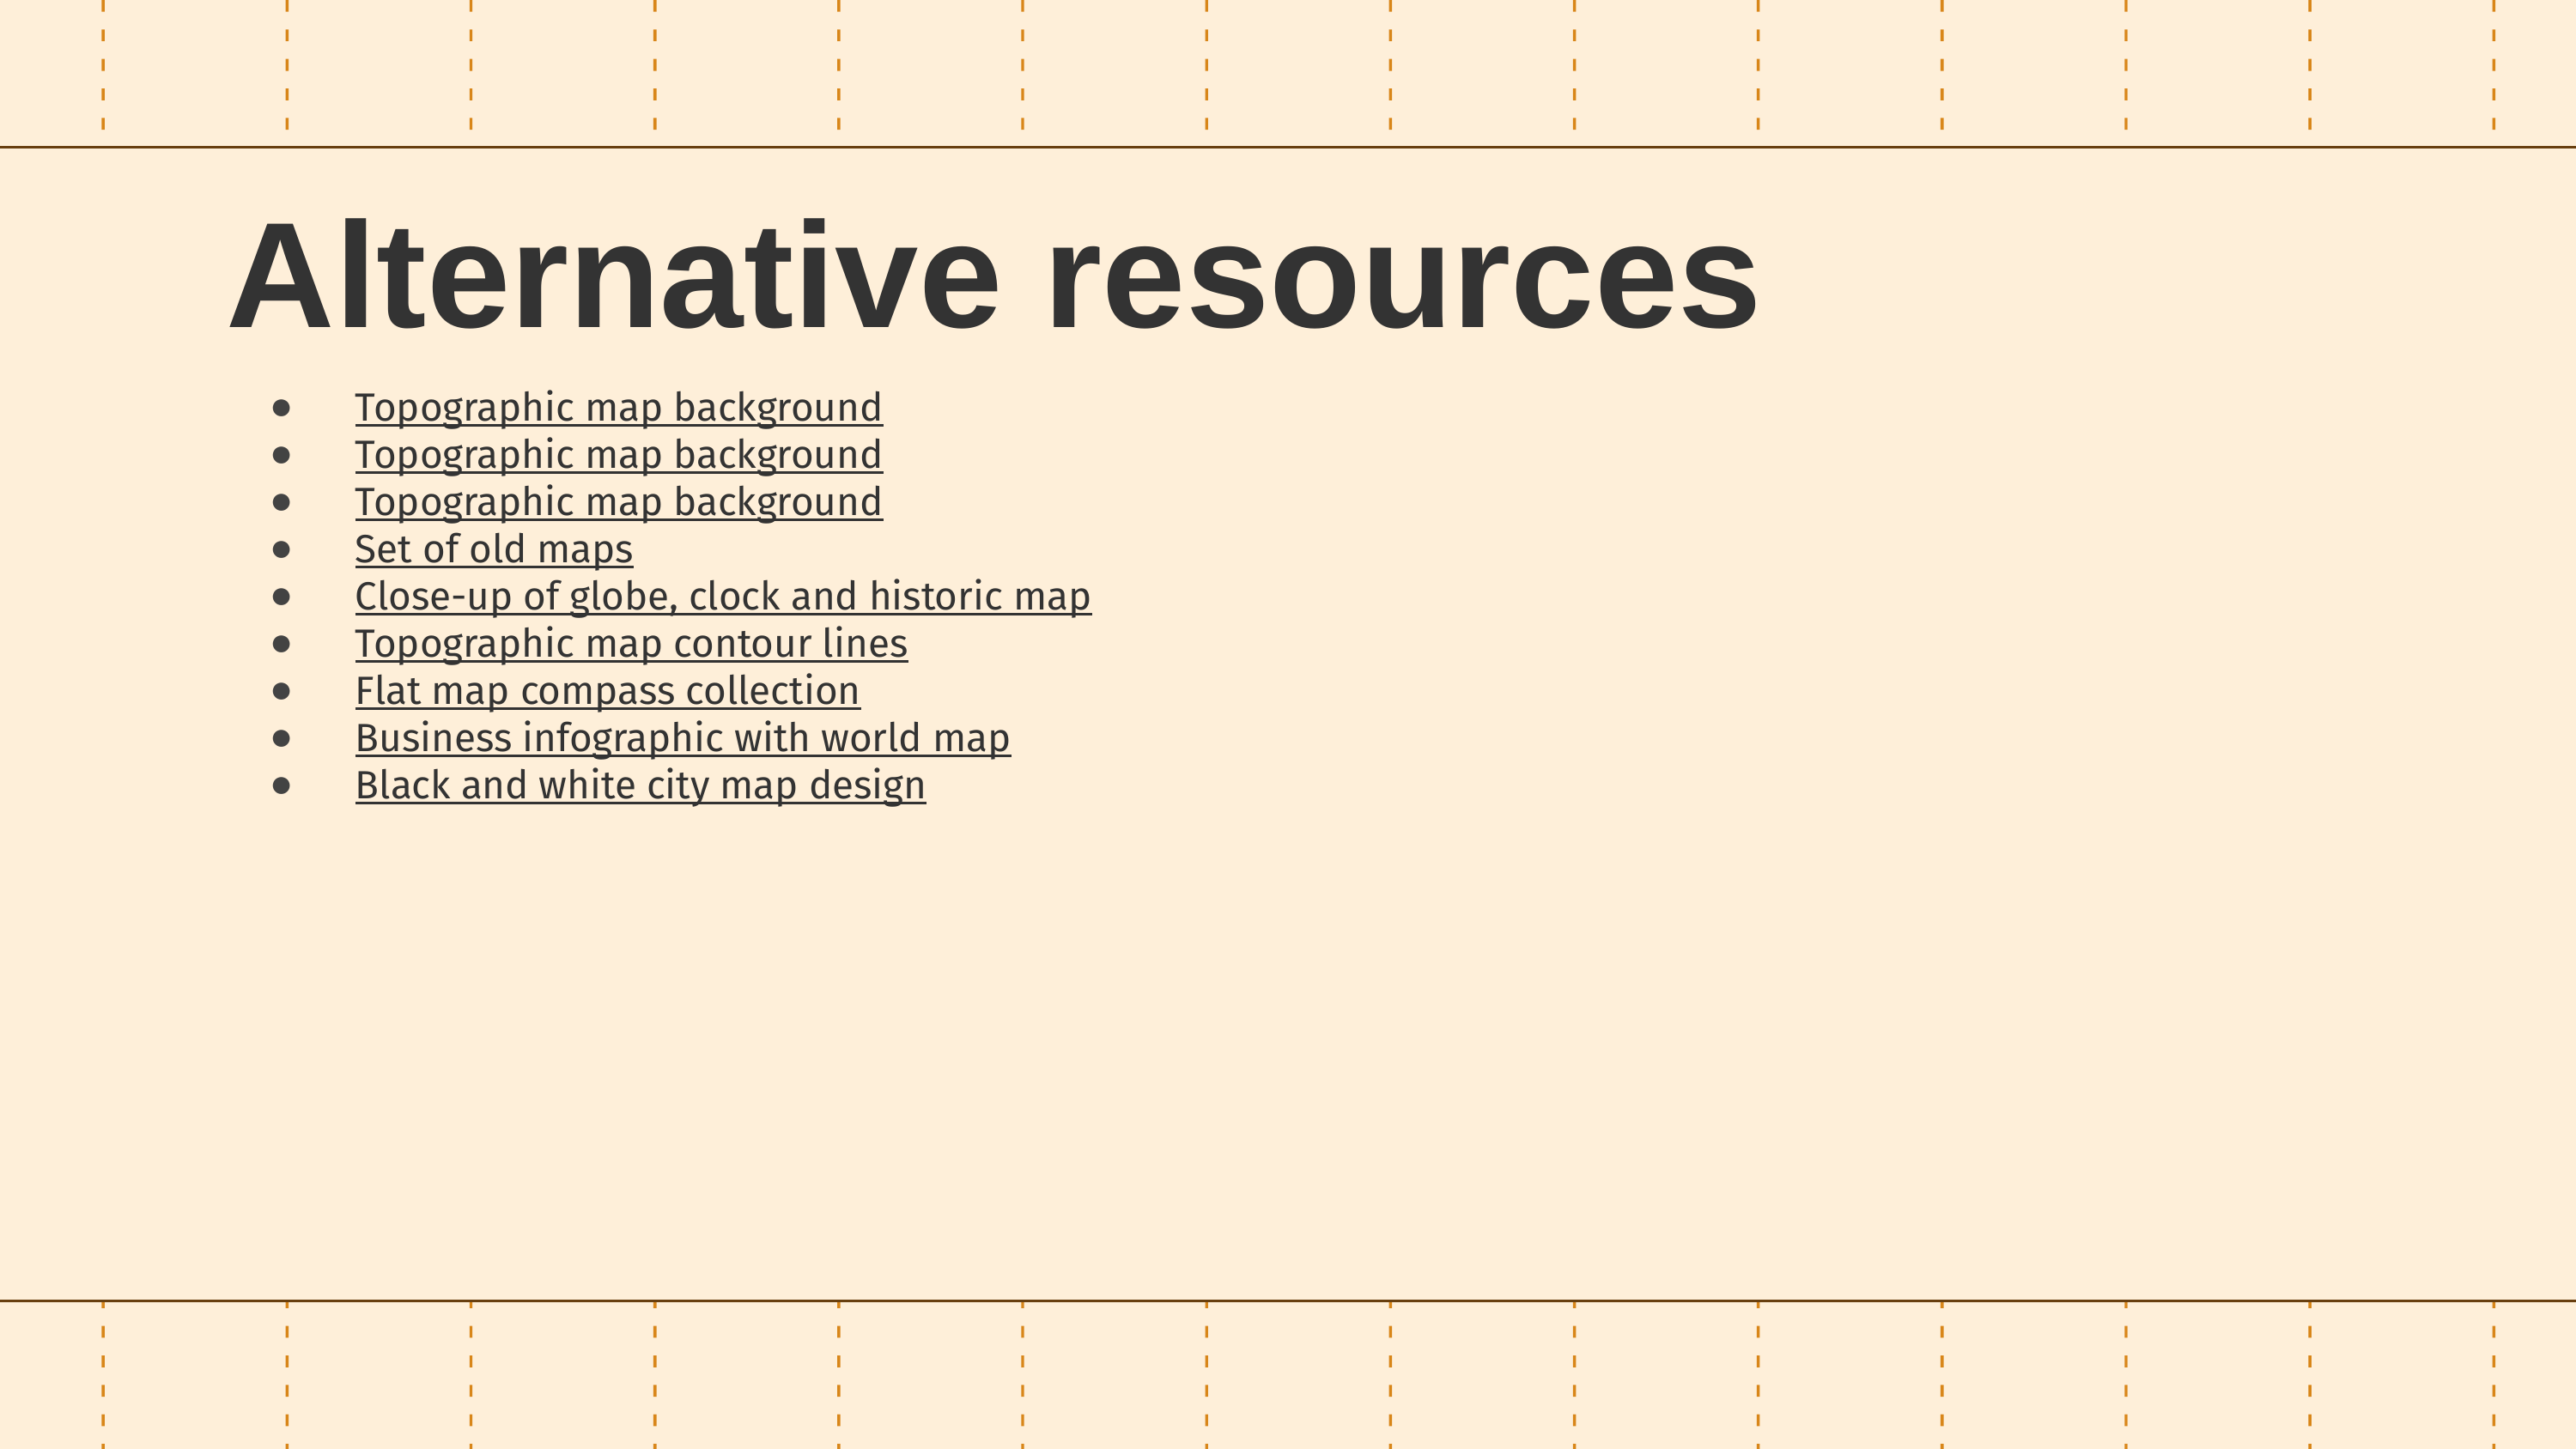

# Alternative resources
Topographic map background
Topographic map background
Topographic map background
Set of old maps
Close-up of globe, clock and historic map
Topographic map contour lines
Flat map compass collection
Business infographic with world map
Black and white city map design